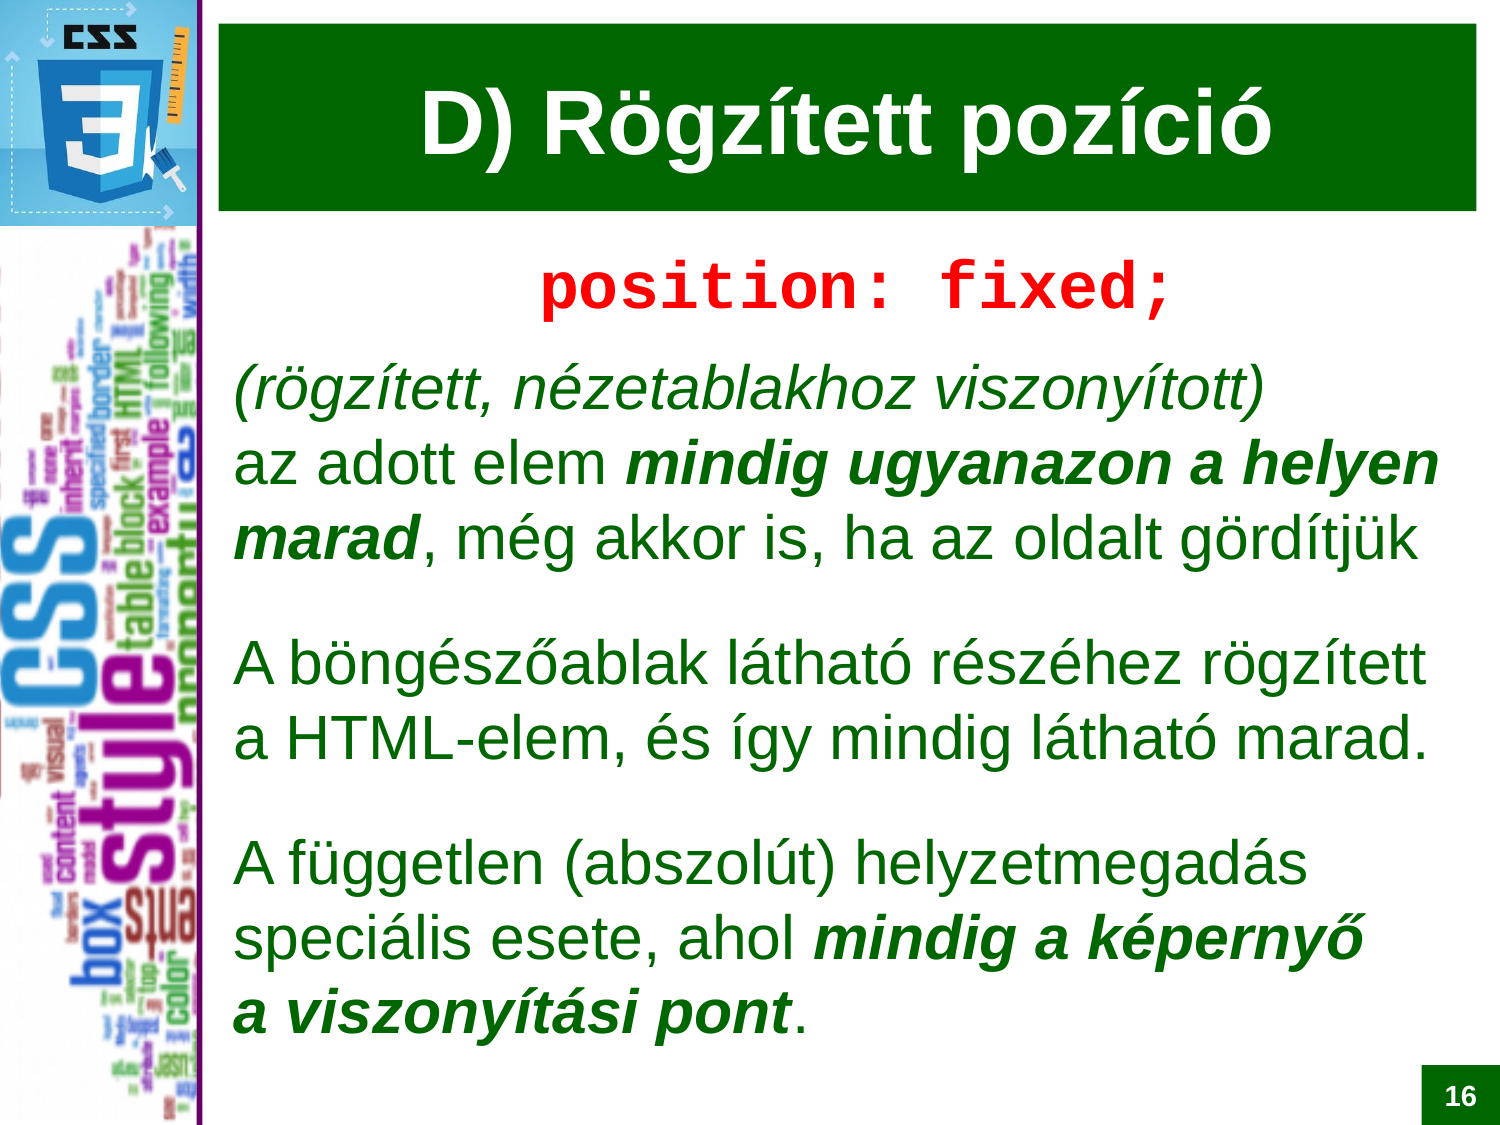

# D) Rögzített pozíció
position: fixed;
(rögzített, nézetablakhoz viszonyított)
az adott elem mindig ugyanazon a helyen marad, még akkor is, ha az oldalt gördítjük
A böngészőablak látható részéhez rögzített
a HTML-elem, és így mindig látható marad.
A független (abszolút) helyzetmegadás speciális esete, ahol mindig a képernyő
a viszonyítási pont.
16